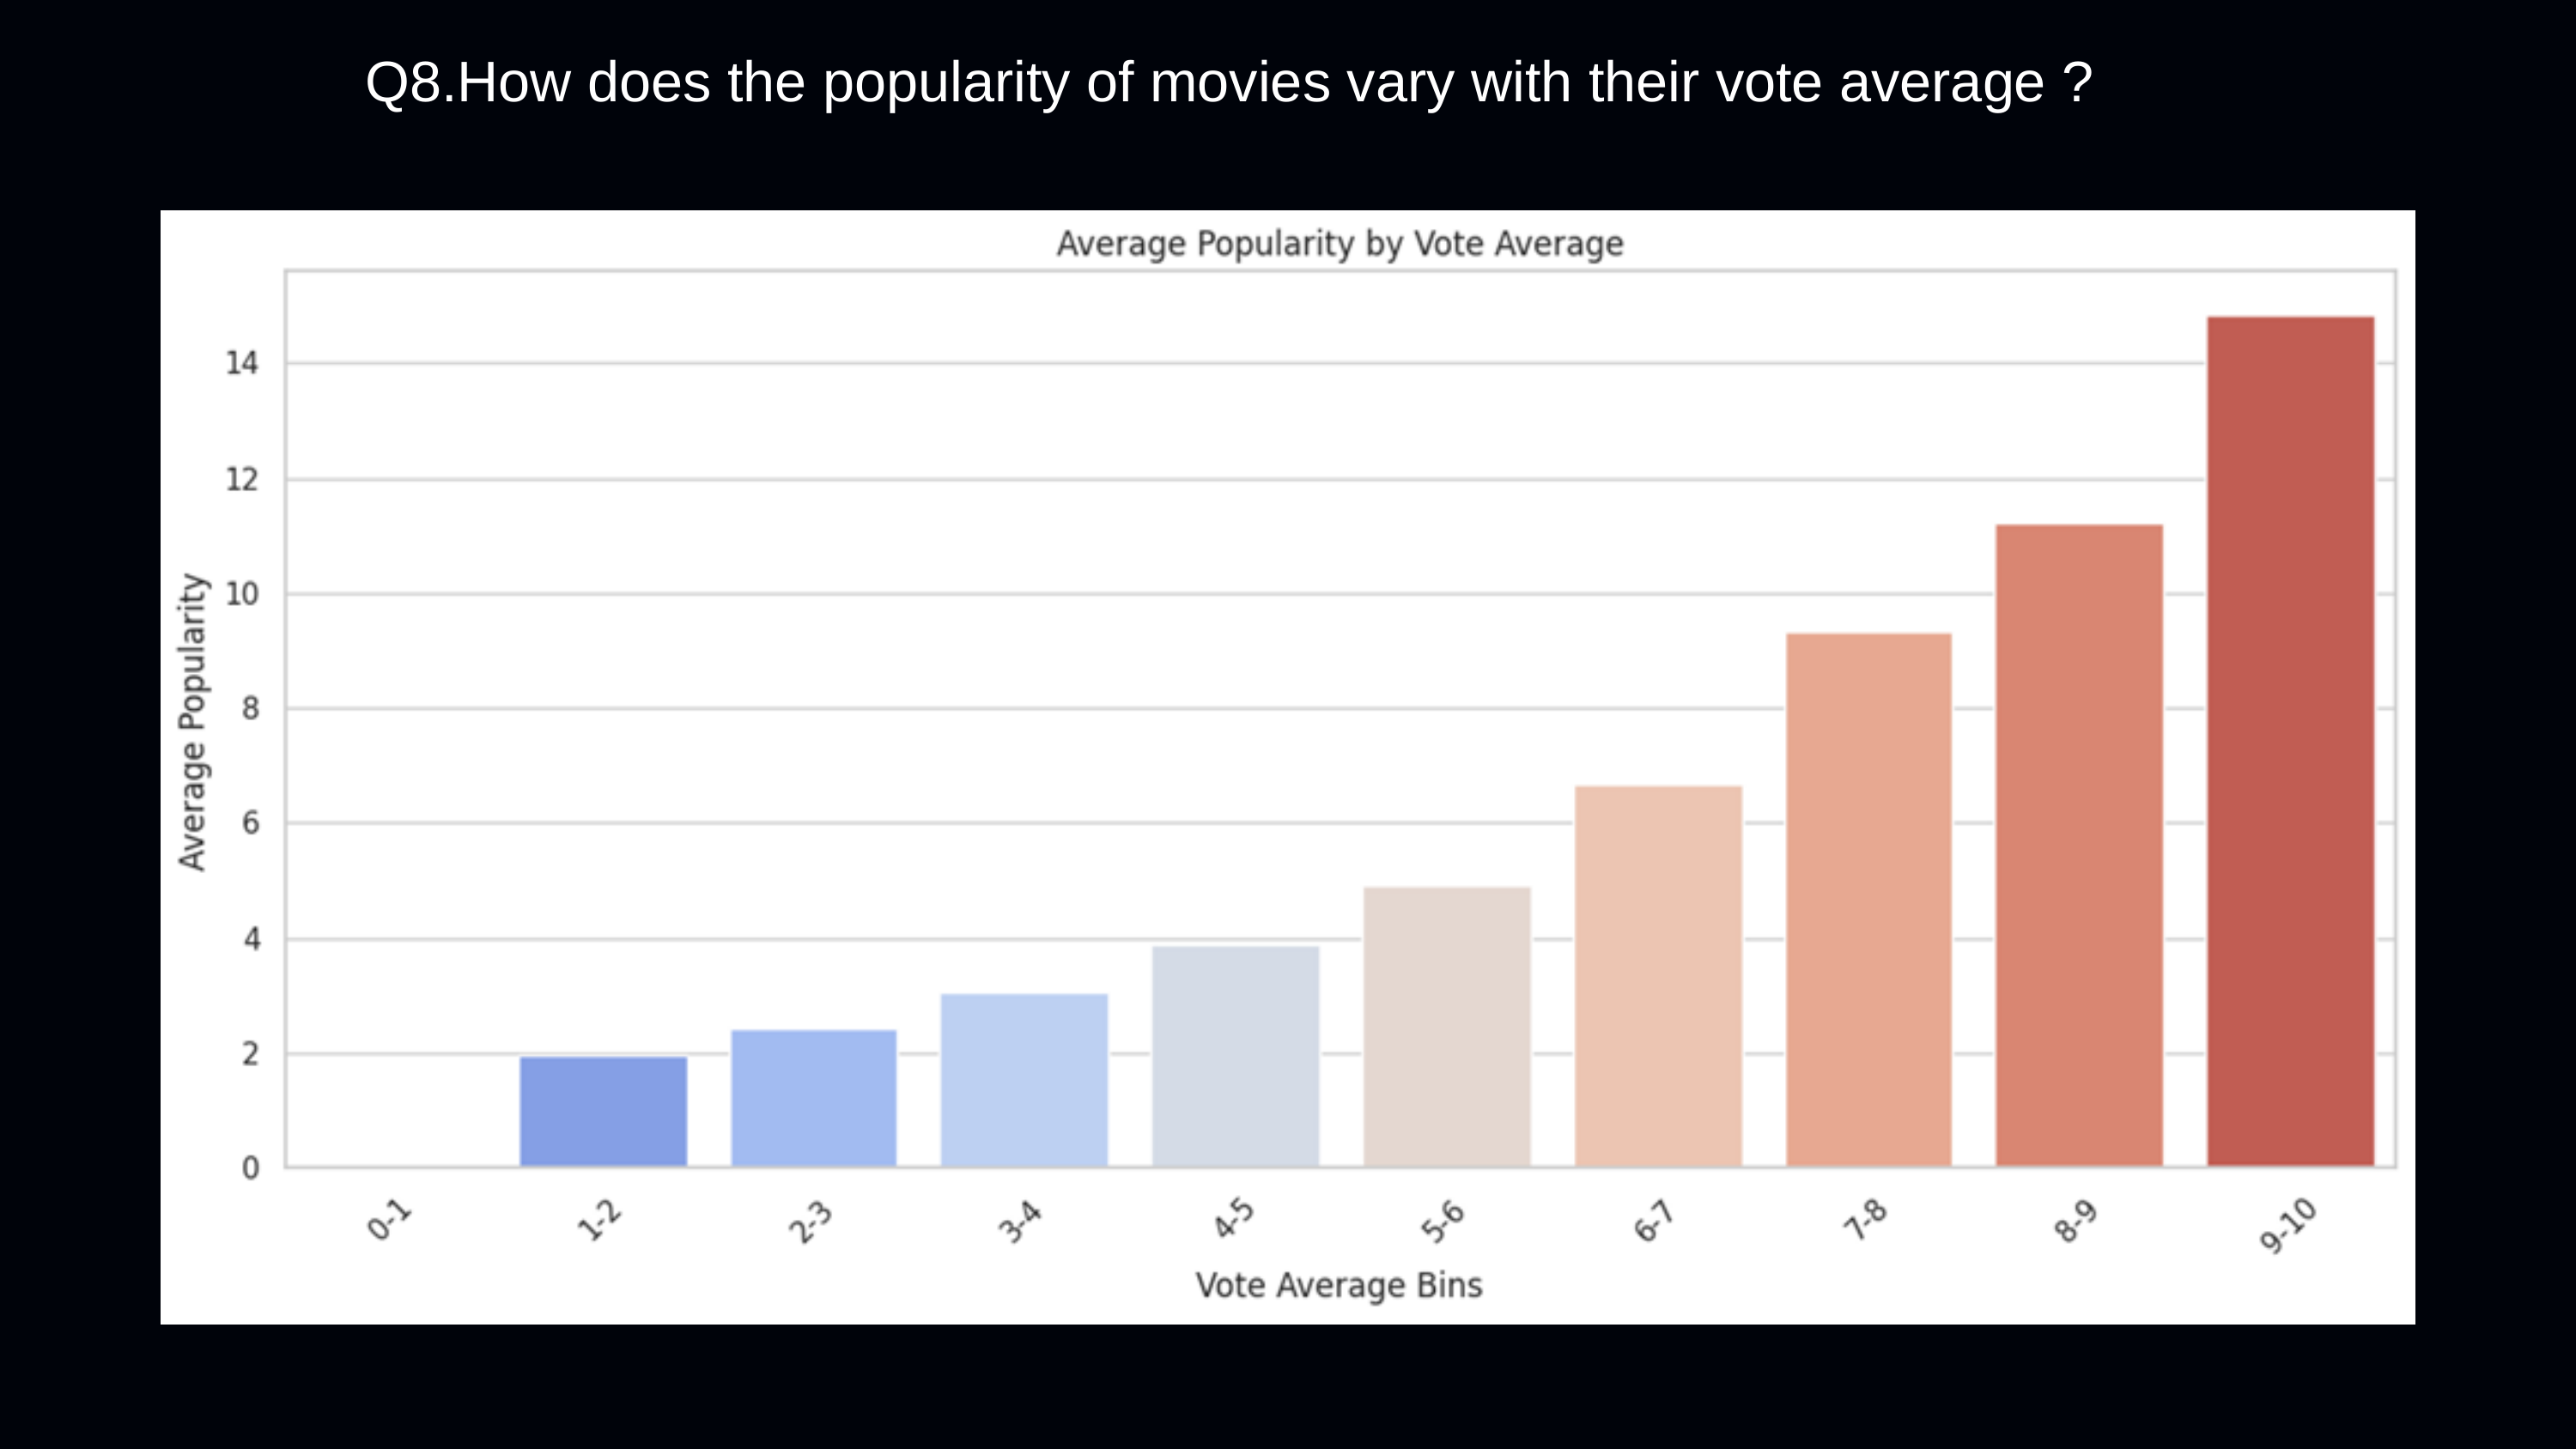

Q8.How does the popularity of movies vary with their vote average ?